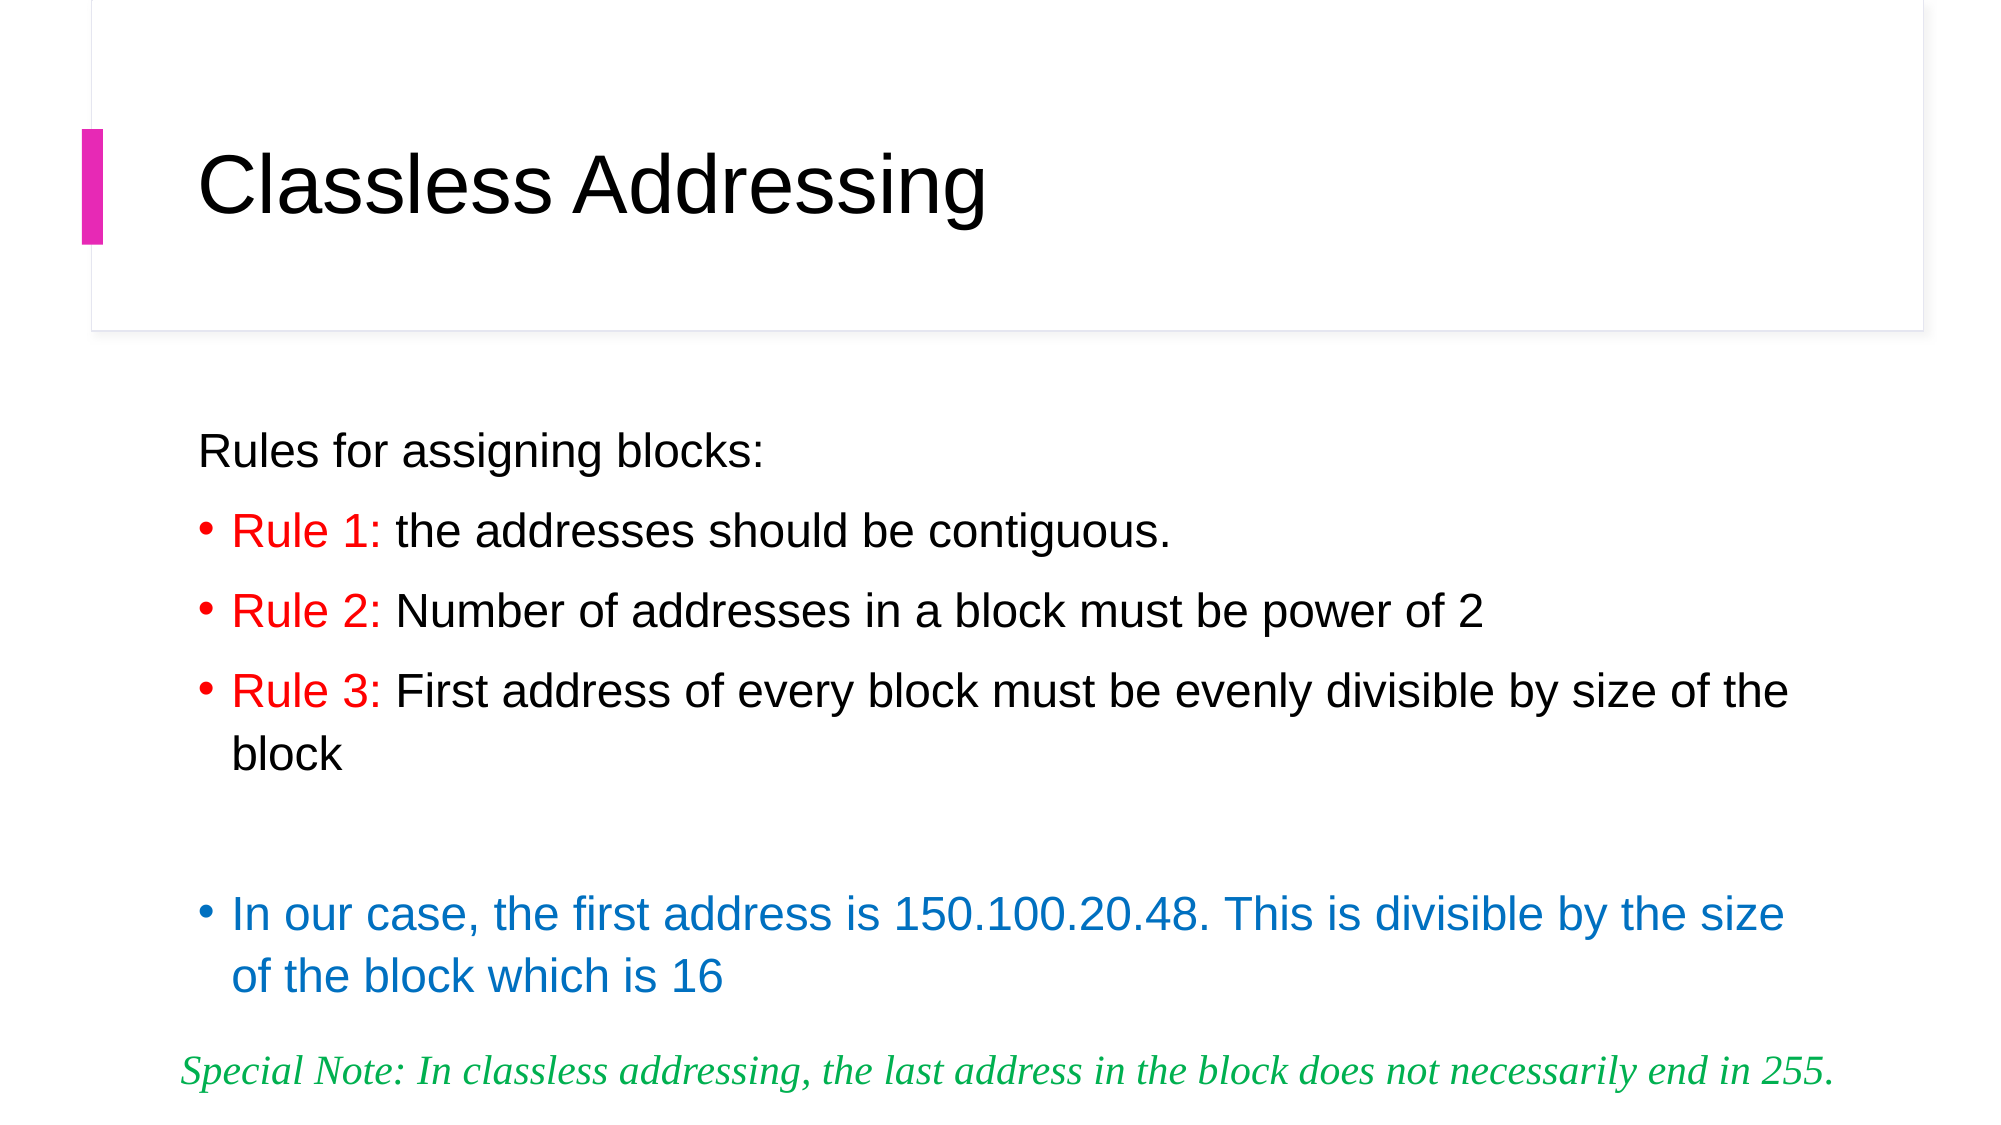

# Classless Addressing
Rules for assigning blocks:
Rule 1: the addresses should be contiguous.
Rule 2: Number of addresses in a block must be power of 2
Rule 3: First address of every block must be evenly divisible by size of the block

In our case, the first address is 150.100.20.48. This is divisible by the size of the block which is 16

Special Note: In classless addressing, the last address in the block does not necessarily end in 255.